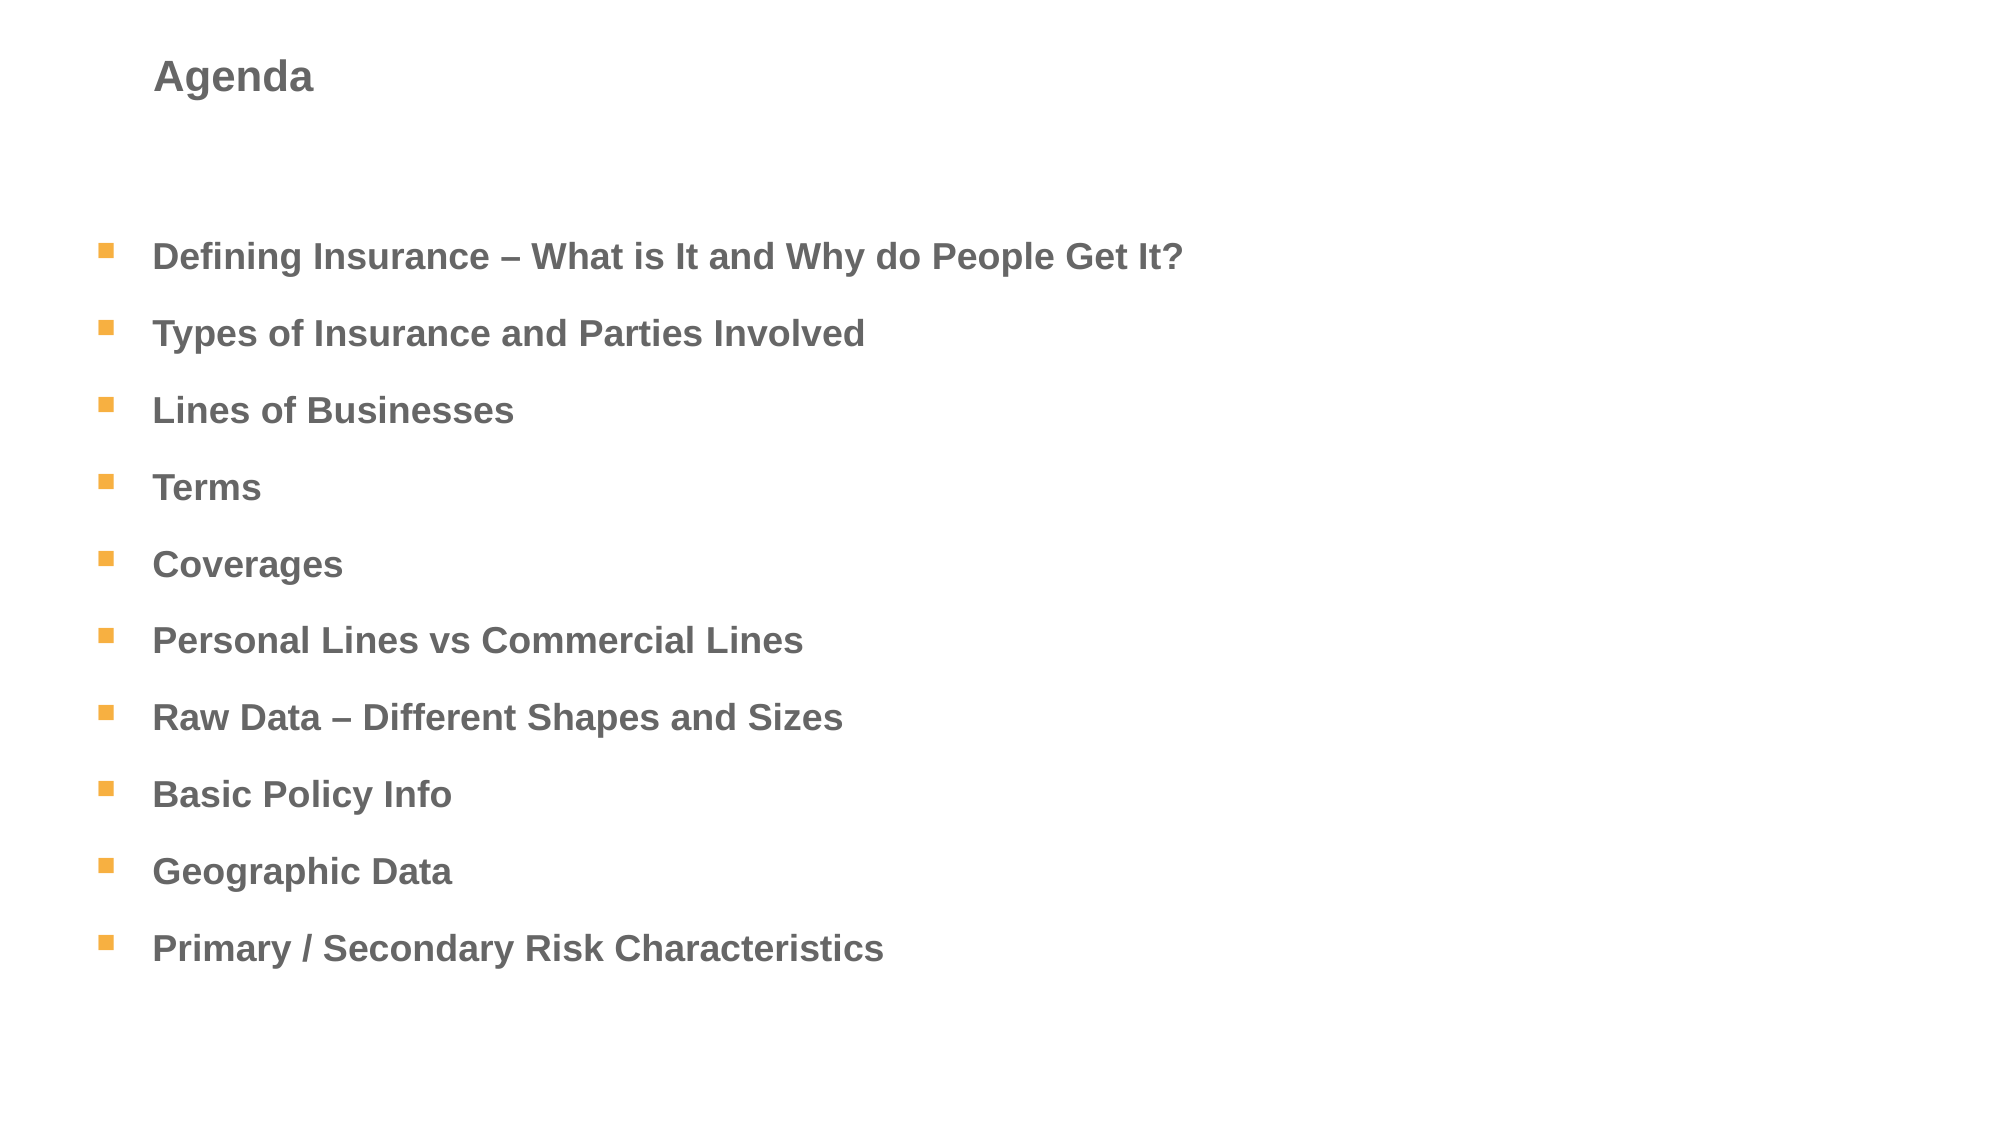

# Agenda
Defining Insurance – What is It and Why do People Get It?
Types of Insurance and Parties Involved
Lines of Businesses
Terms
Coverages
Personal Lines vs Commercial Lines
Raw Data – Different Shapes and Sizes
Basic Policy Info
Geographic Data
Primary / Secondary Risk Characteristics